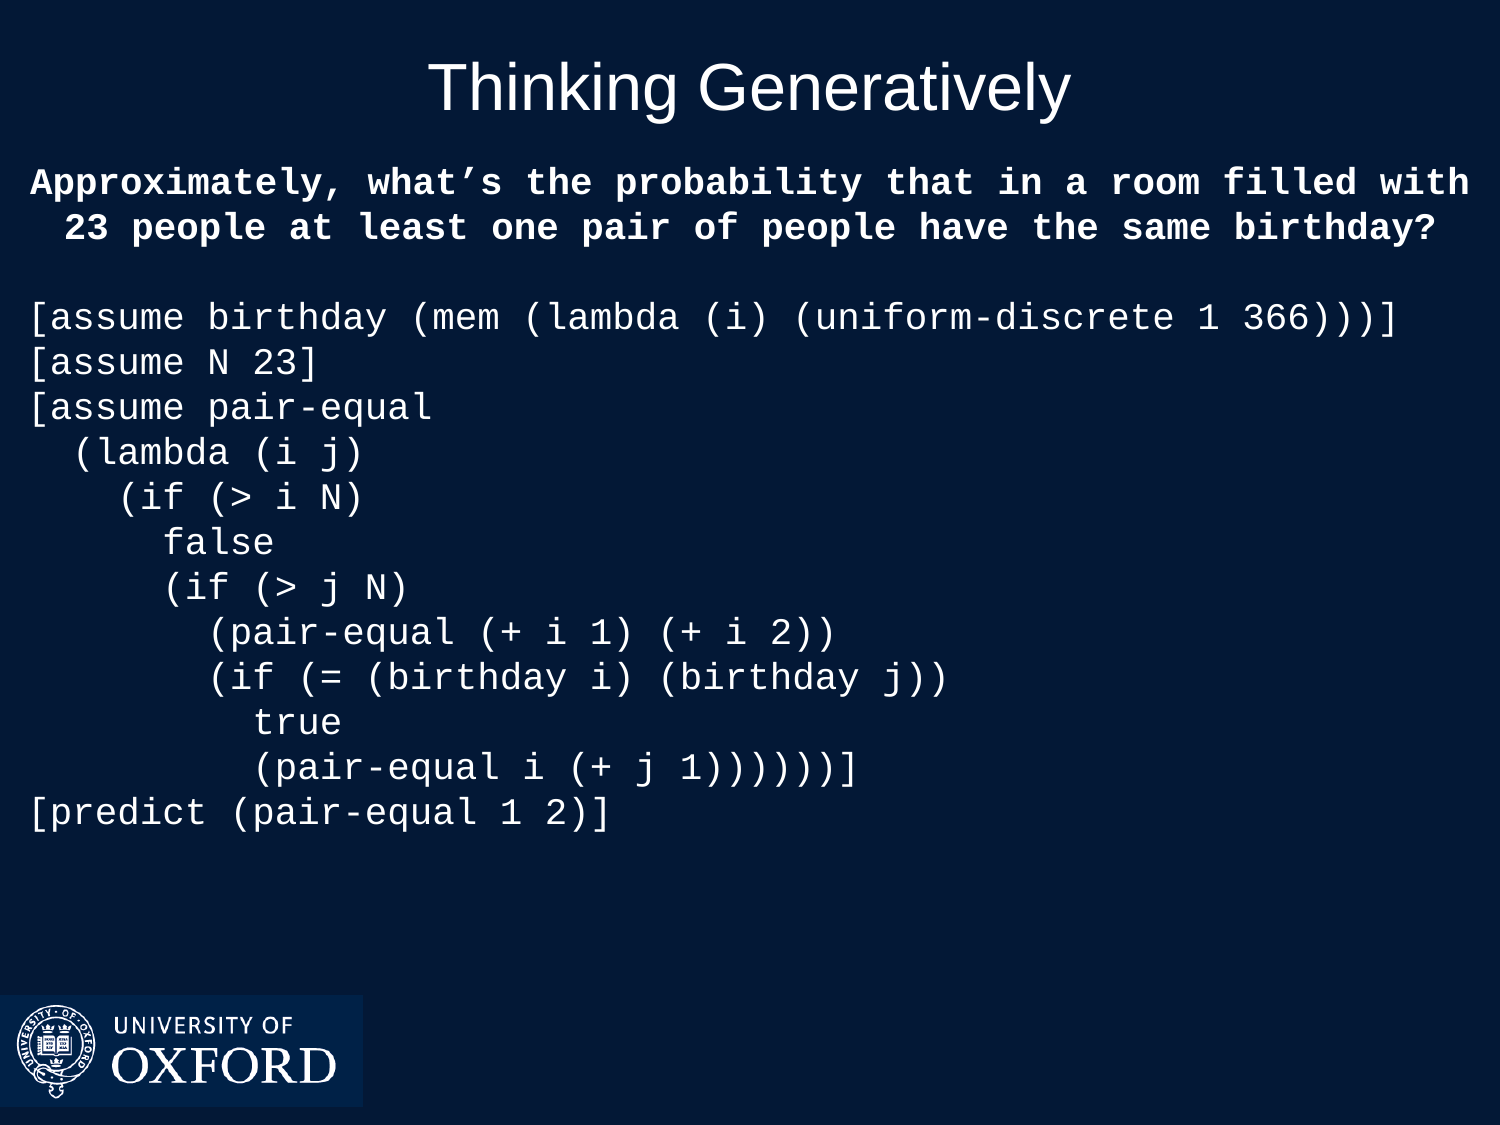

# Thinking Generatively
Approximately, what’s the probability that in a room filled with 23 people at least one pair of people have the same birthday?

[assume birthday (mem (lambda (i) (uniform-discrete 1 366)))]
[assume N 23]
[assume pair-equal
  (lambda (i j)
    (if (> i N)
      false
      (if (> j N)
        (pair-equal (+ i 1) (+ i 2))
        (if (= (birthday i) (birthday j))
          true
          (pair-equal i (+ j 1))))))]
[predict (pair-equal 1 2)]